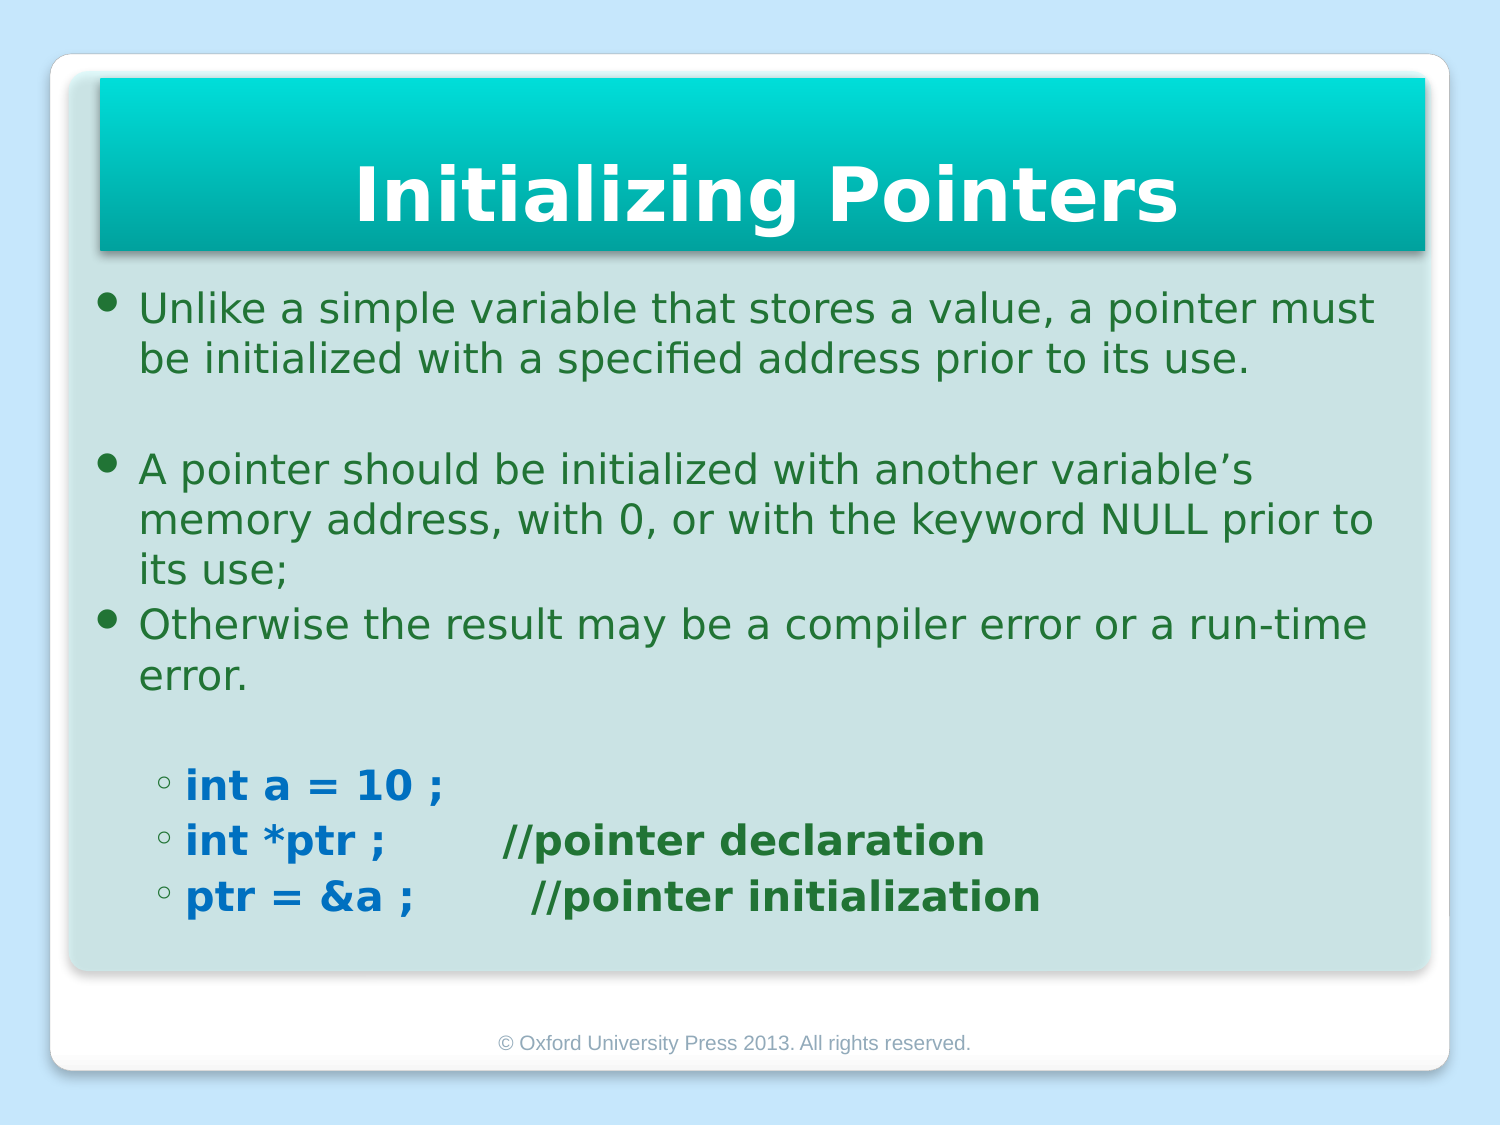

# Initializing Pointers
Unlike a simple variable that stores a value, a pointer must be initialized with a specified address prior to its use.

A pointer should be initialized with another variable’s memory address, with 0, or with the keyword NULL prior to its use;
Otherwise the result may be a compiler error or a run-time error.

int a = 10 ;
int *ptr ;        //pointer declaration
ptr = &a ;        //pointer initialization

© Oxford University Press 2013. All rights reserved.